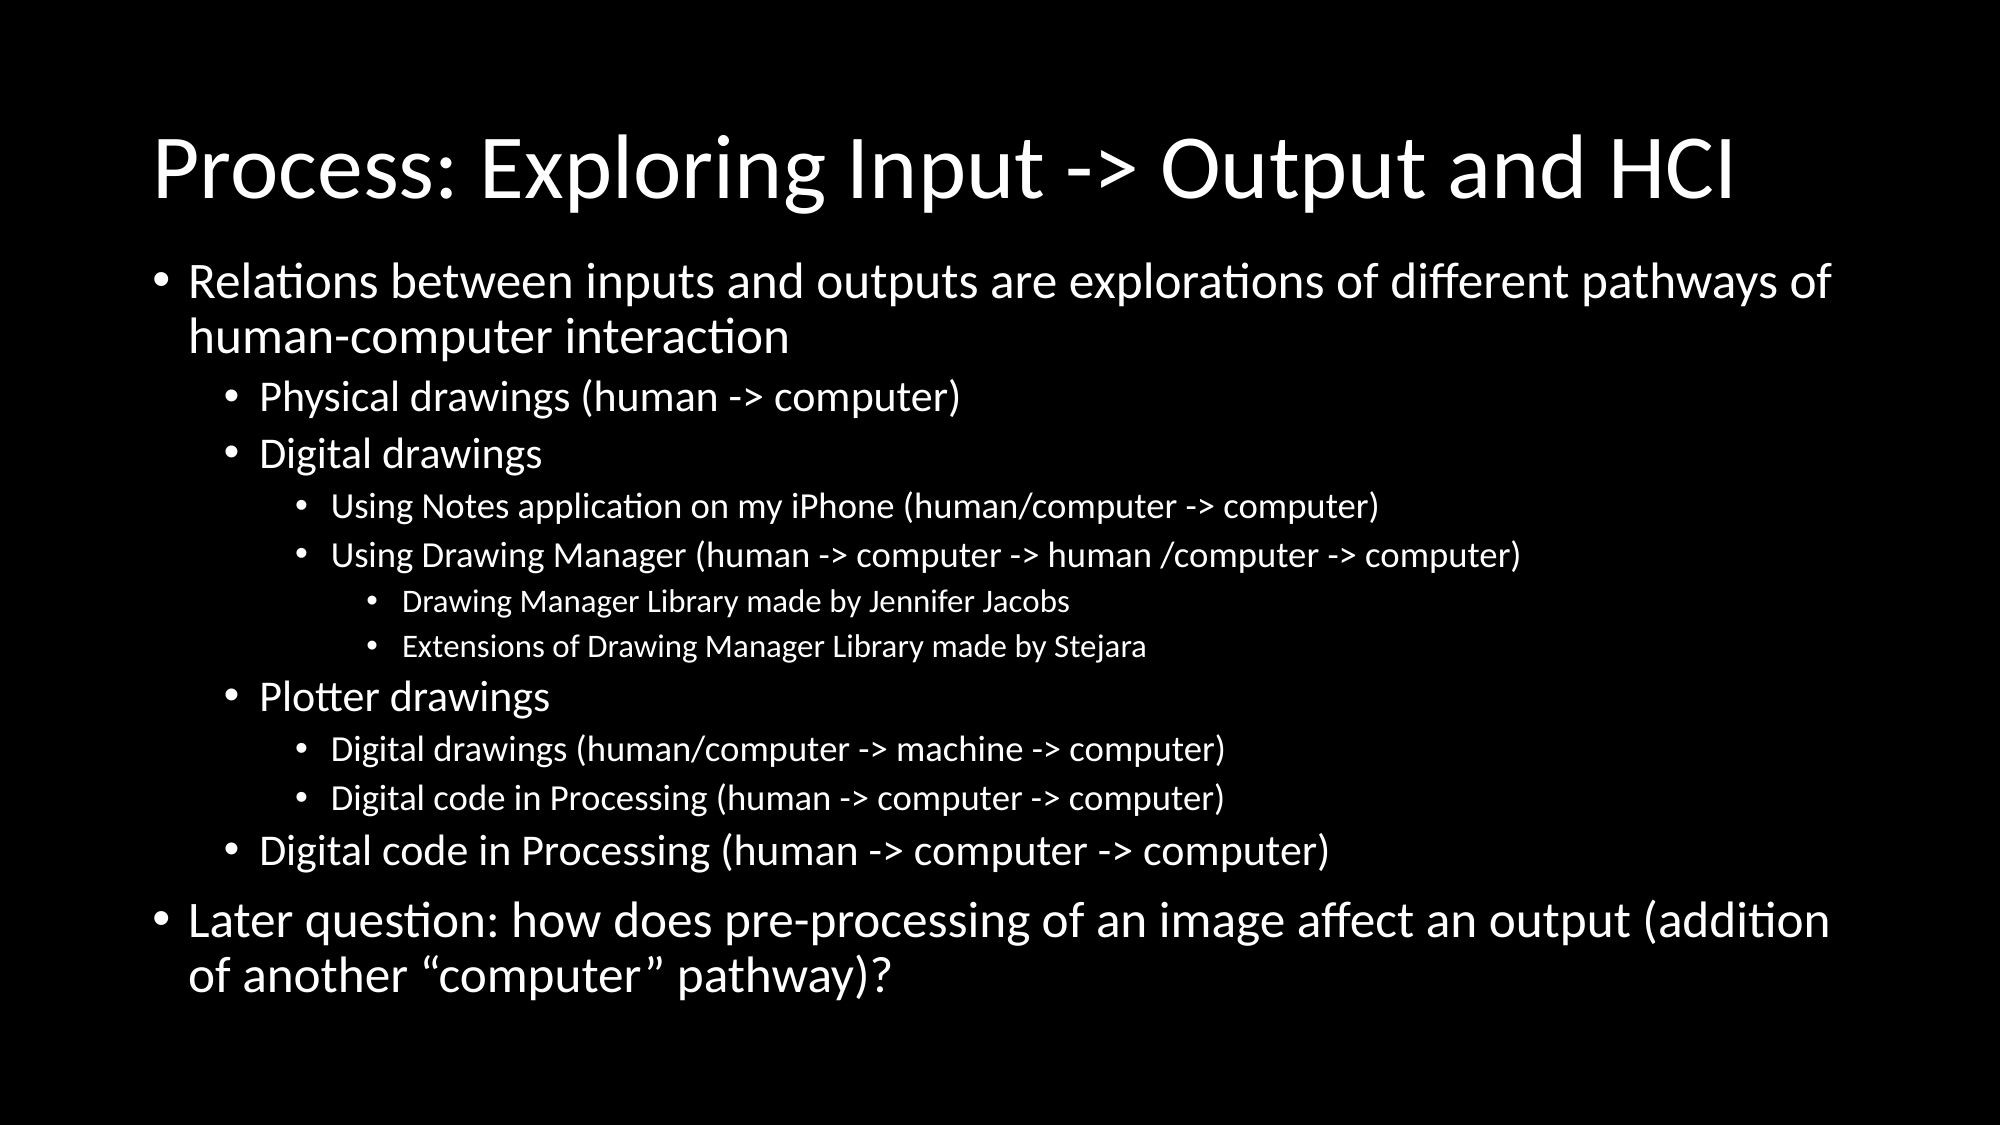

# Process: Exploring Input -> Output and HCI
Relations between inputs and outputs are explorations of different pathways of human-computer interaction
Physical drawings (human -> computer)
Digital drawings
Using Notes application on my iPhone (human/computer -> computer)
Using Drawing Manager (human -> computer -> human /computer -> computer)
Drawing Manager Library made by Jennifer Jacobs
Extensions of Drawing Manager Library made by Stejara
Plotter drawings
Digital drawings (human/computer -> machine -> computer)
Digital code in Processing (human -> computer -> computer)
Digital code in Processing (human -> computer -> computer)
Later question: how does pre-processing of an image affect an output (addition of another “computer” pathway)?